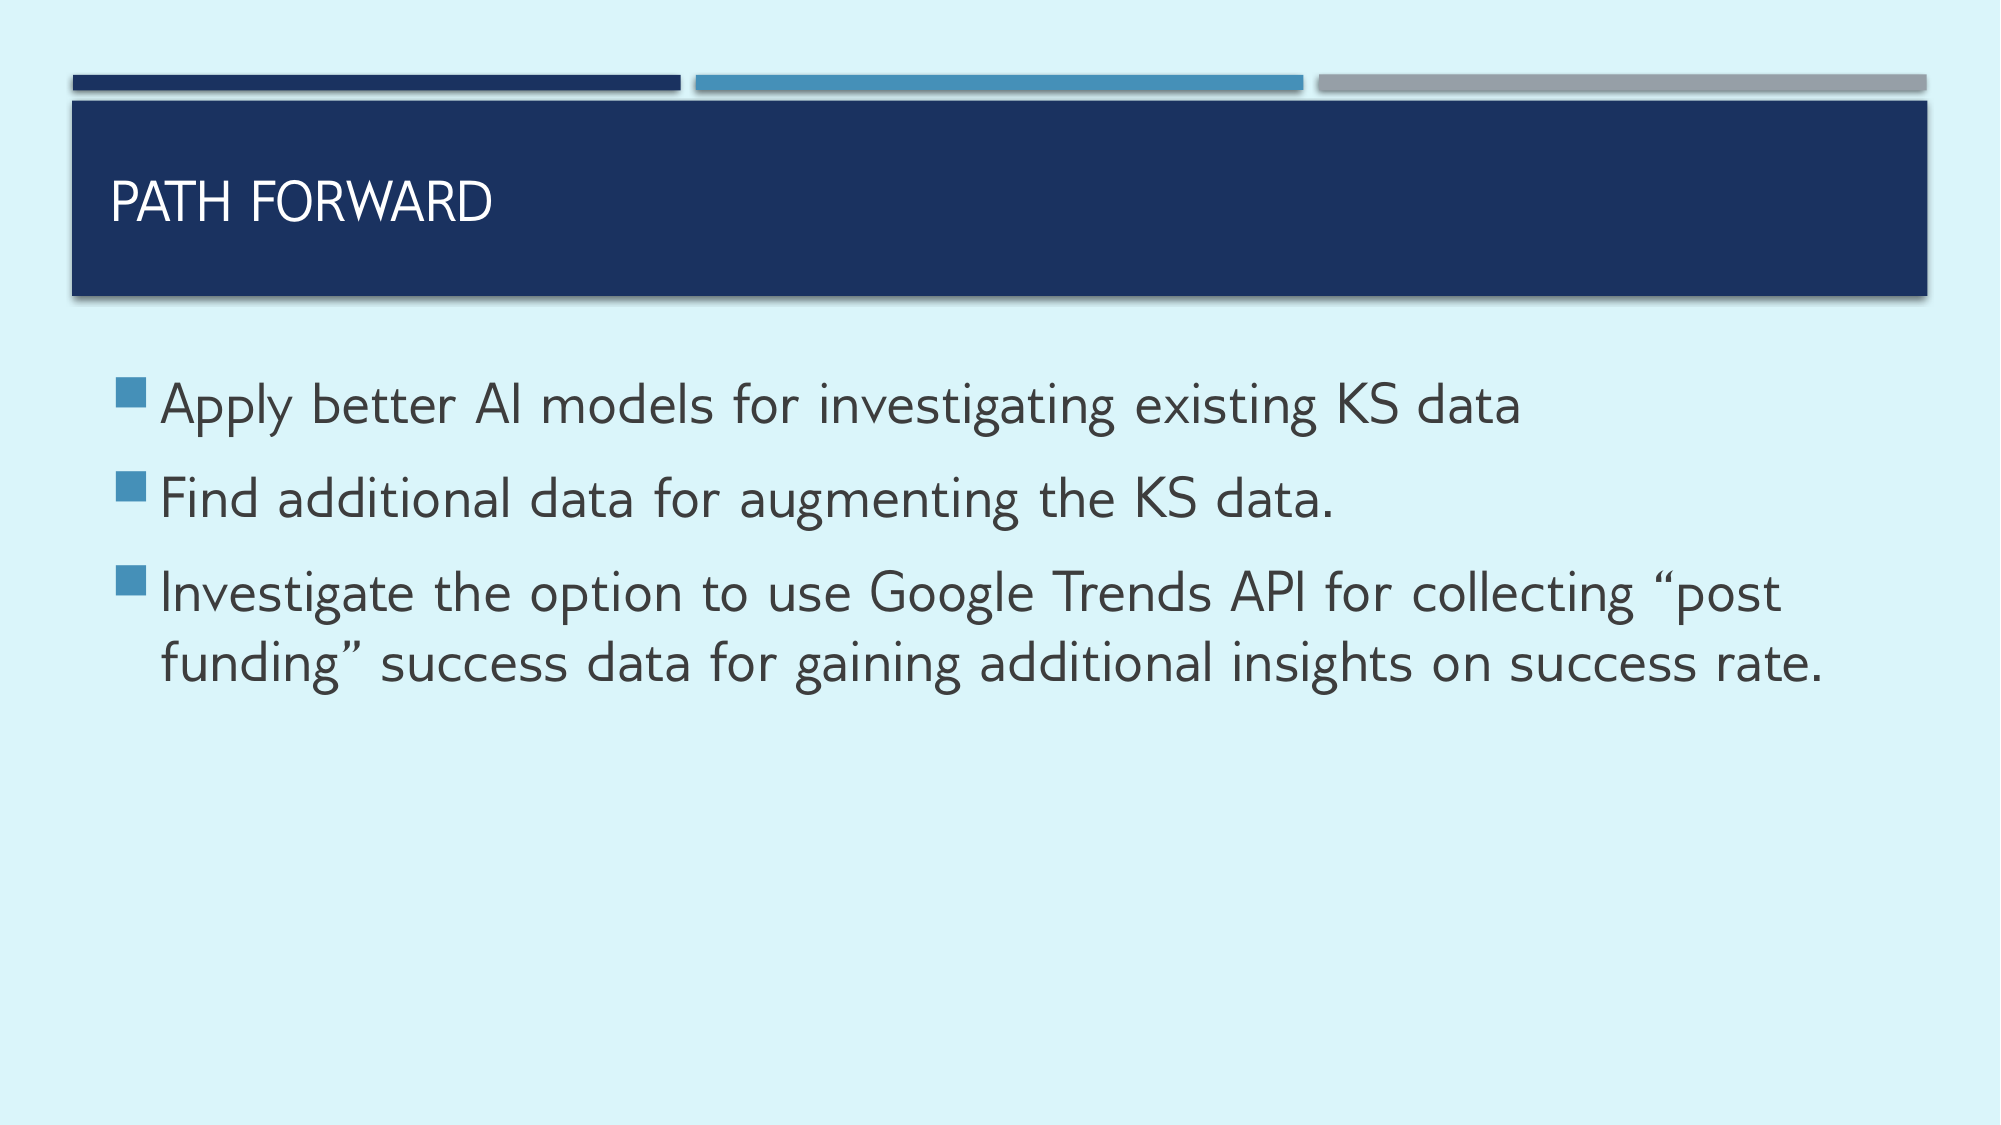

# Path forward
Apply better AI models for investigating existing KS data
Find additional data for augmenting the KS data.
Investigate the option to use Google Trends API for collecting “post funding” success data for gaining additional insights on success rate.